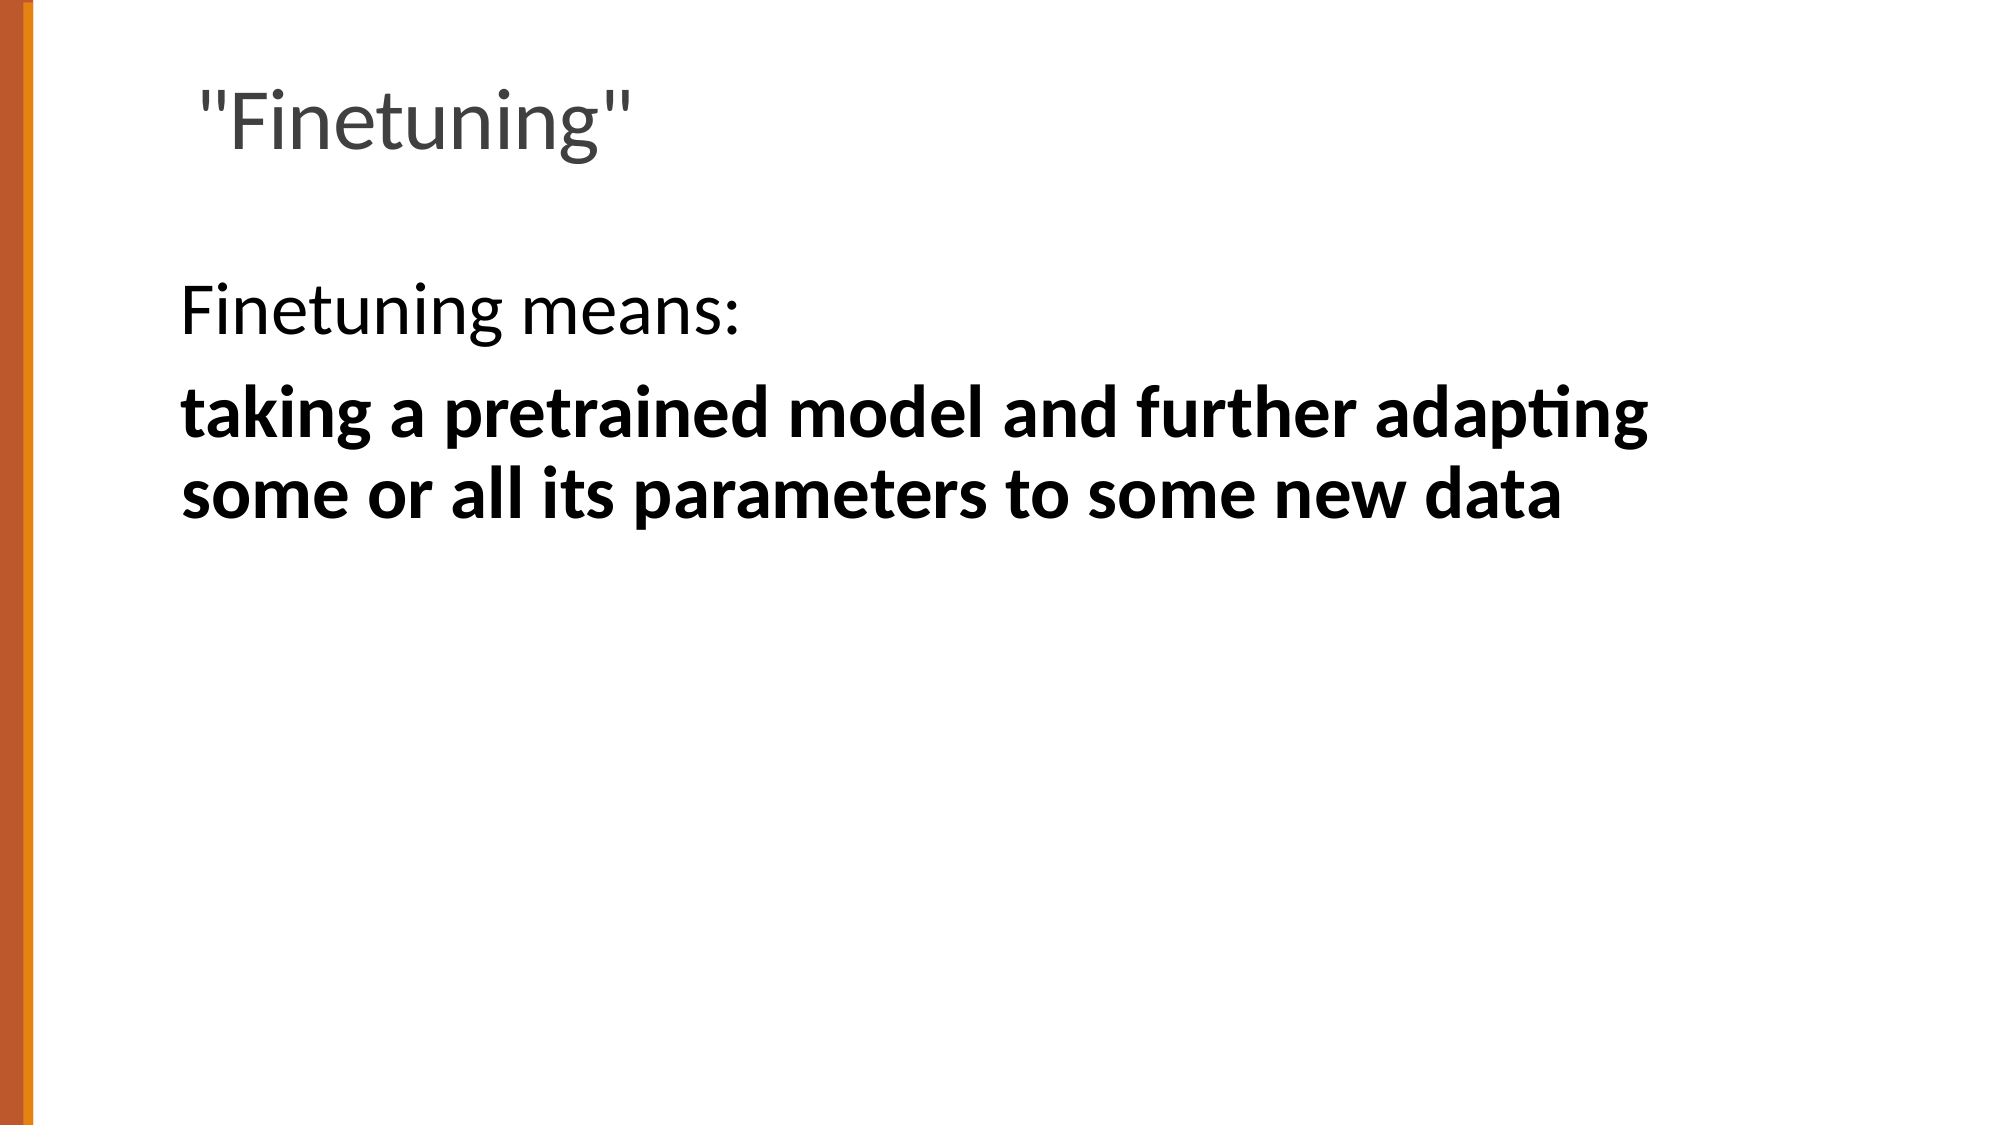

# "Finetuning"
Finetuning means:
taking a pretrained model and further adapting some or all its parameters to some new data